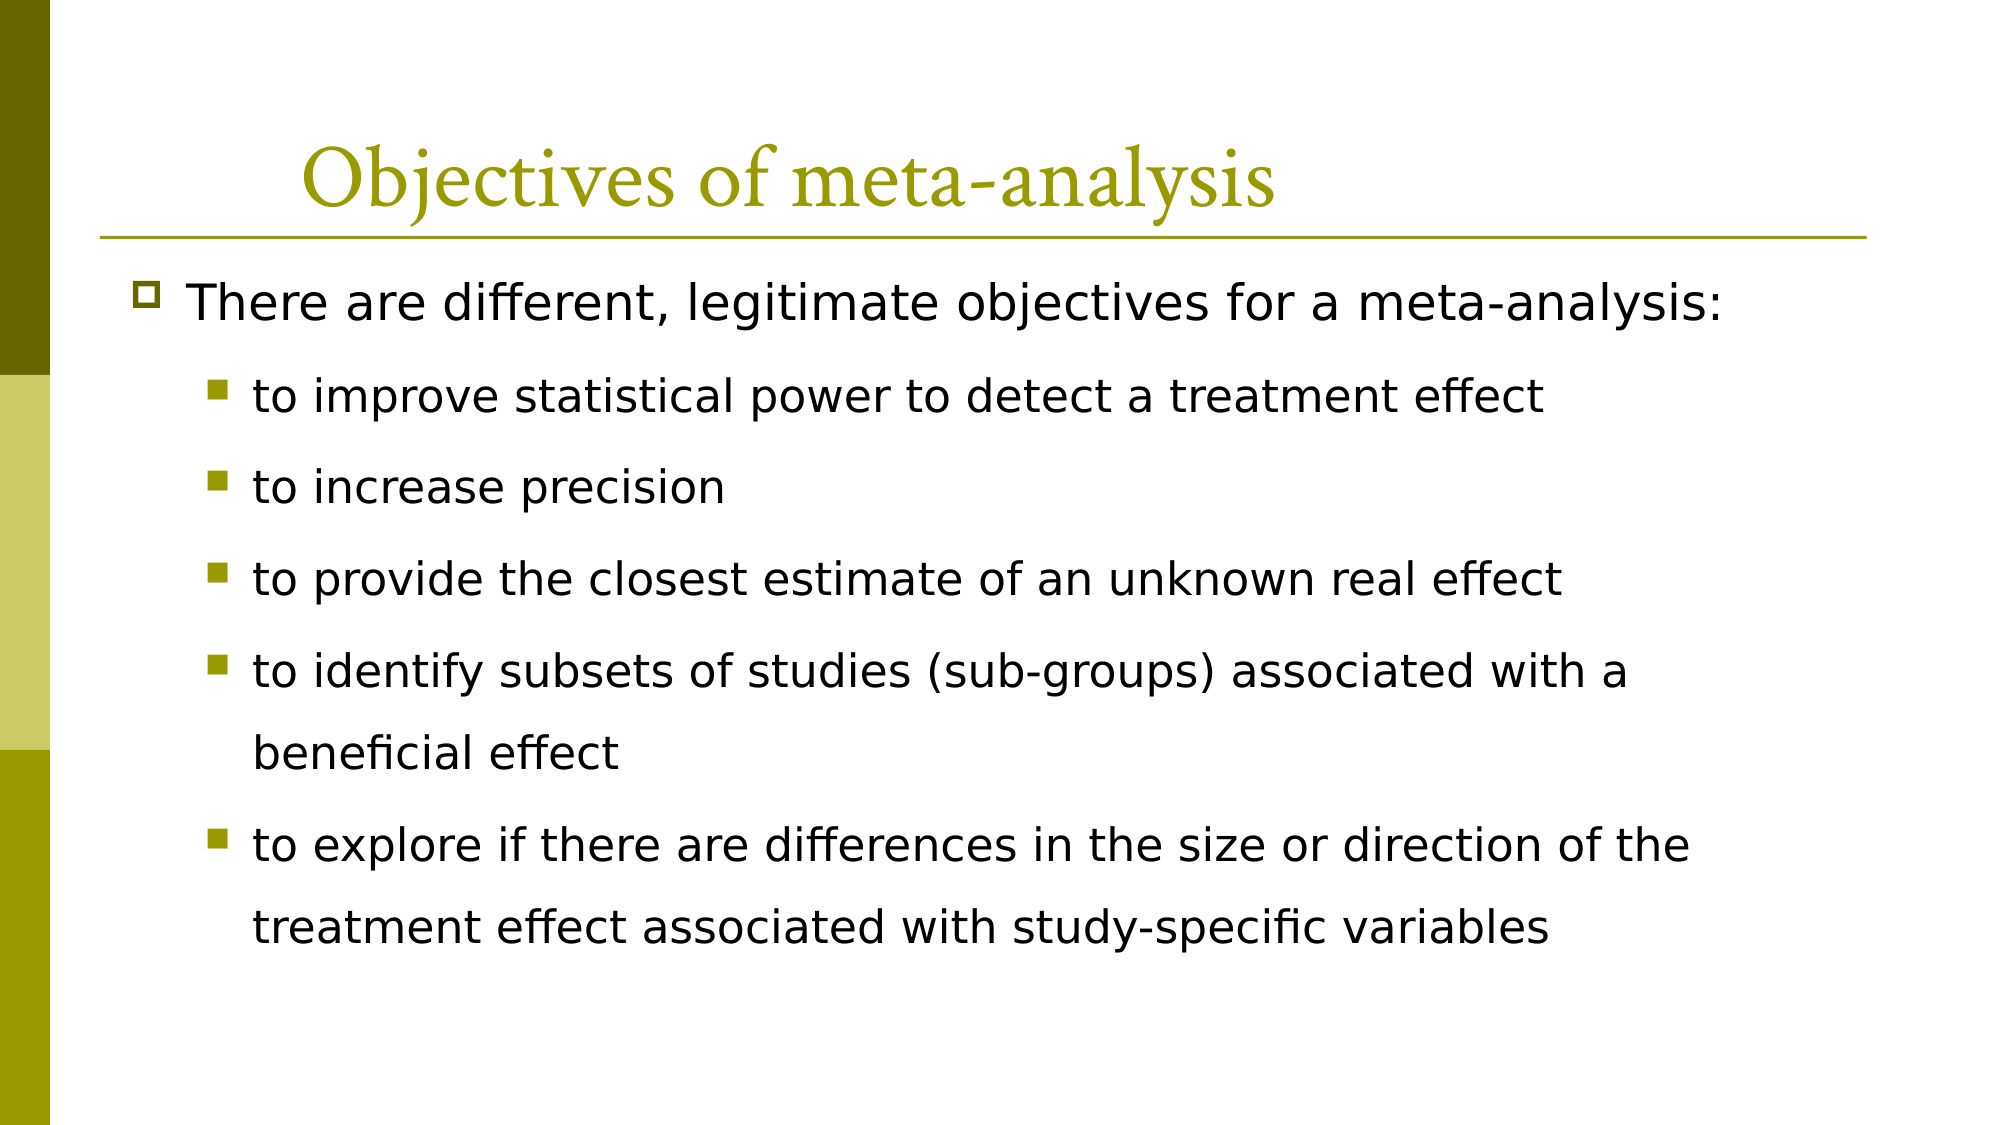

# Objectives of meta-analysis
There are different, legitimate objectives for a meta-analysis:
to improve statistical power to detect a treatment effect
to increase precision
to provide the closest estimate of an unknown real effect
to identify subsets of studies (sub-groups) associated with a beneficial effect
to explore if there are differences in the size or direction of the treatment effect associated with study-specific variables